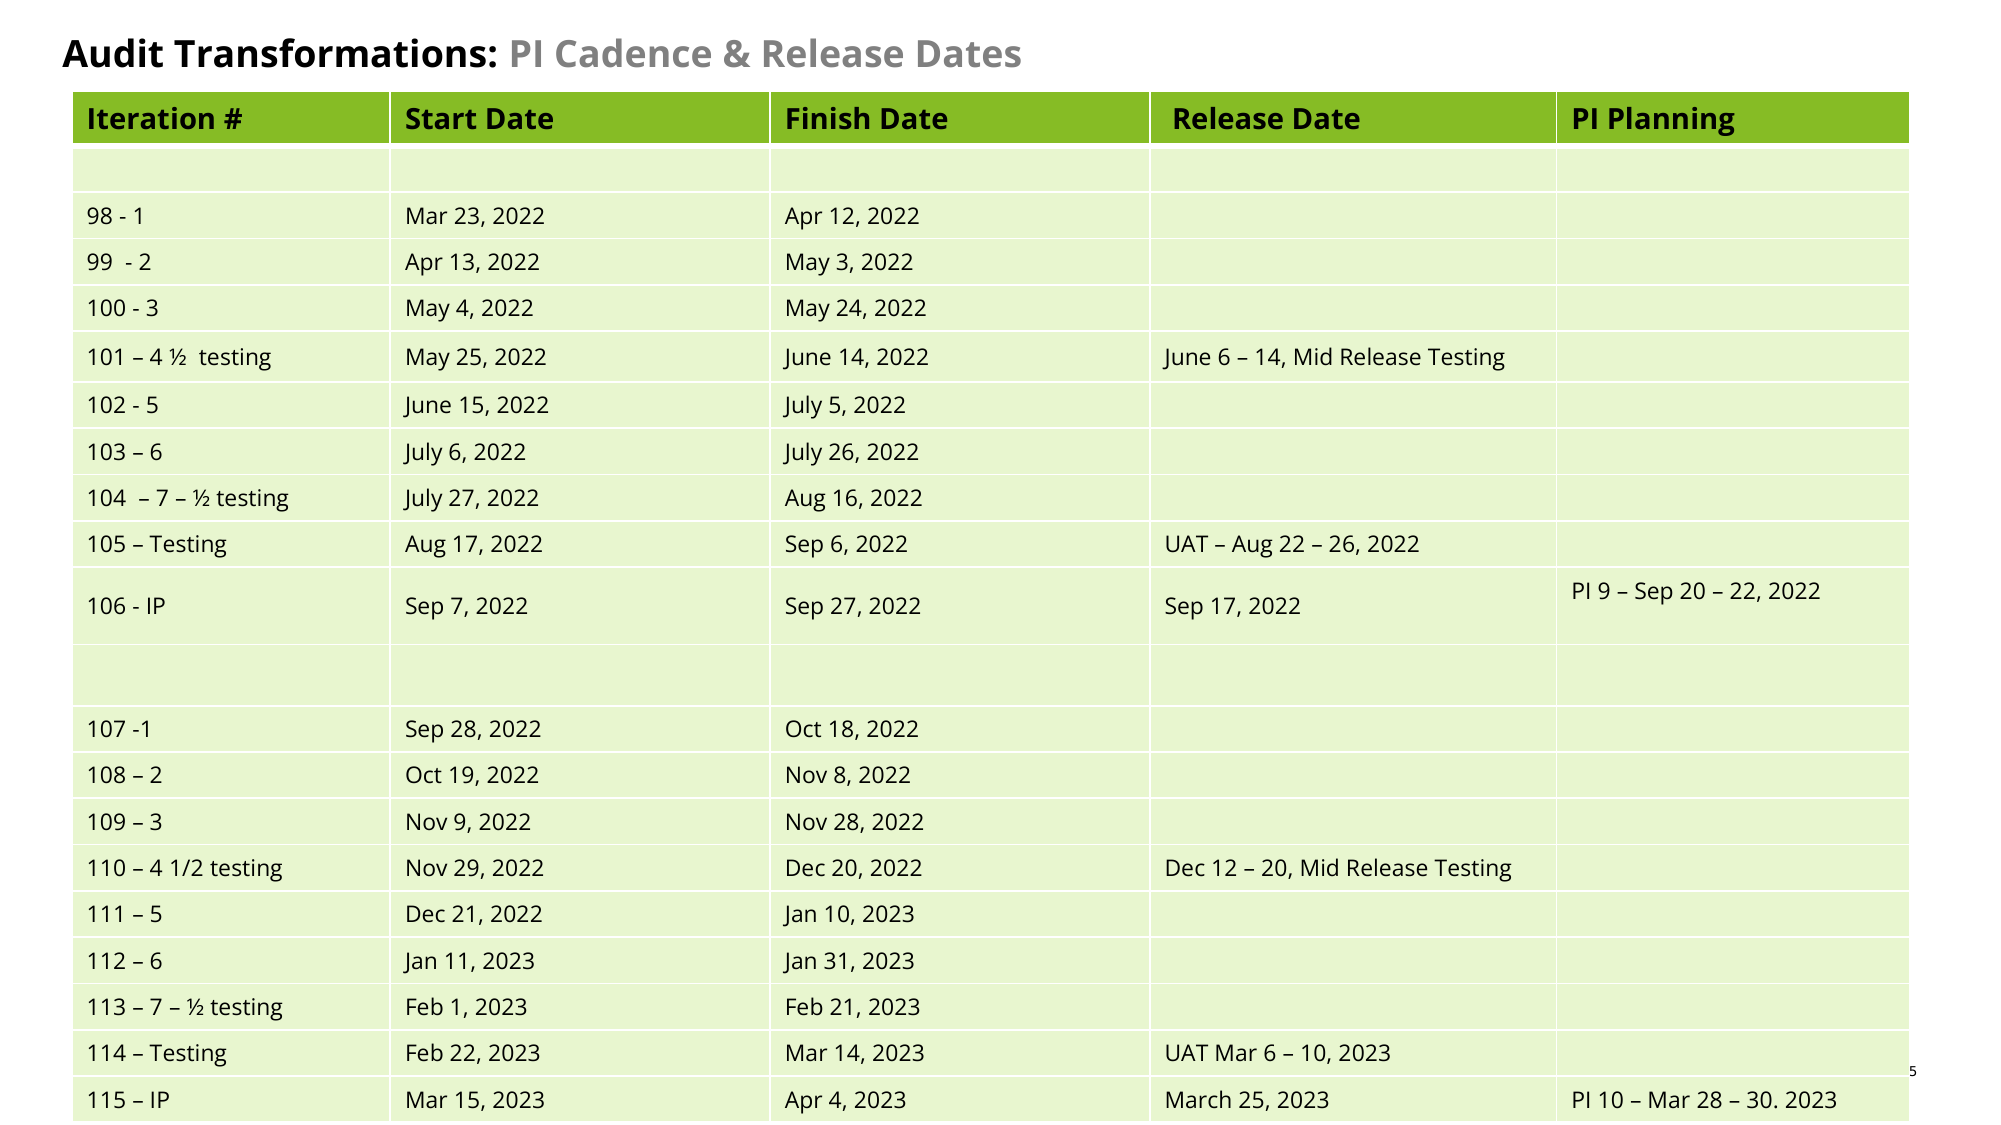

Audit Transformations: PI Cadence & Release Dates
| Iteration # | Start Date | Finish Date | Release Date | PI Planning |
| --- | --- | --- | --- | --- |
|  |  |  |  |  |
| 98 - 1 | Mar 23, 2022 | Apr 12, 2022 |  |  |
| 99  - 2 | Apr 13, 2022 | May 3, 2022 |  |  |
| 100 - 3 | May 4, 2022 | May 24, 2022 |  |  |
| 101 – 4 ½  testing | May 25, 2022 | June 14, 2022 | June 6 – 14, Mid Release Testing |  |
| 102 - 5 | June 15, 2022 | July 5, 2022 |  |  |
| 103 – 6 | July 6, 2022 | July 26, 2022 |  |  |
| 104  – 7 – ½ testing | July 27, 2022 | Aug 16, 2022 |  |  |
| 105 – Testing | Aug 17, 2022 | Sep 6, 2022 | UAT – Aug 22 – 26, 2022 |  |
| 106 - IP | Sep 7, 2022 | Sep 27, 2022 | Sep 17, 2022 | PI 9 – Sep 20 – 22, 2022 |
|  |  |  |  |  |
| 107 -1 | Sep 28, 2022 | Oct 18, 2022 |  |  |
| 108 – 2 | Oct 19, 2022 | Nov 8, 2022 |  |  |
| 109 – 3 | Nov 9, 2022 | Nov 28, 2022 |  |  |
| 110 – 4 1/2 testing | Nov 29, 2022 | Dec 20, 2022 | Dec 12 – 20, Mid Release Testing |  |
| 111 – 5 | Dec 21, 2022 | Jan 10, 2023 |  |  |
| 112 – 6 | Jan 11, 2023 | Jan 31, 2023 |  |  |
| 113 – 7 – ½ testing | Feb 1, 2023 | Feb 21, 2023 |  |  |
| 114 – Testing | Feb 22, 2023 | Mar 14, 2023 | UAT Mar 6 – 10, 2023 |  |
| 115 – IP | Mar 15, 2023 | Apr 4, 2023 | March 25, 2023 | PI 10 – Mar 28 – 30. 2023 |